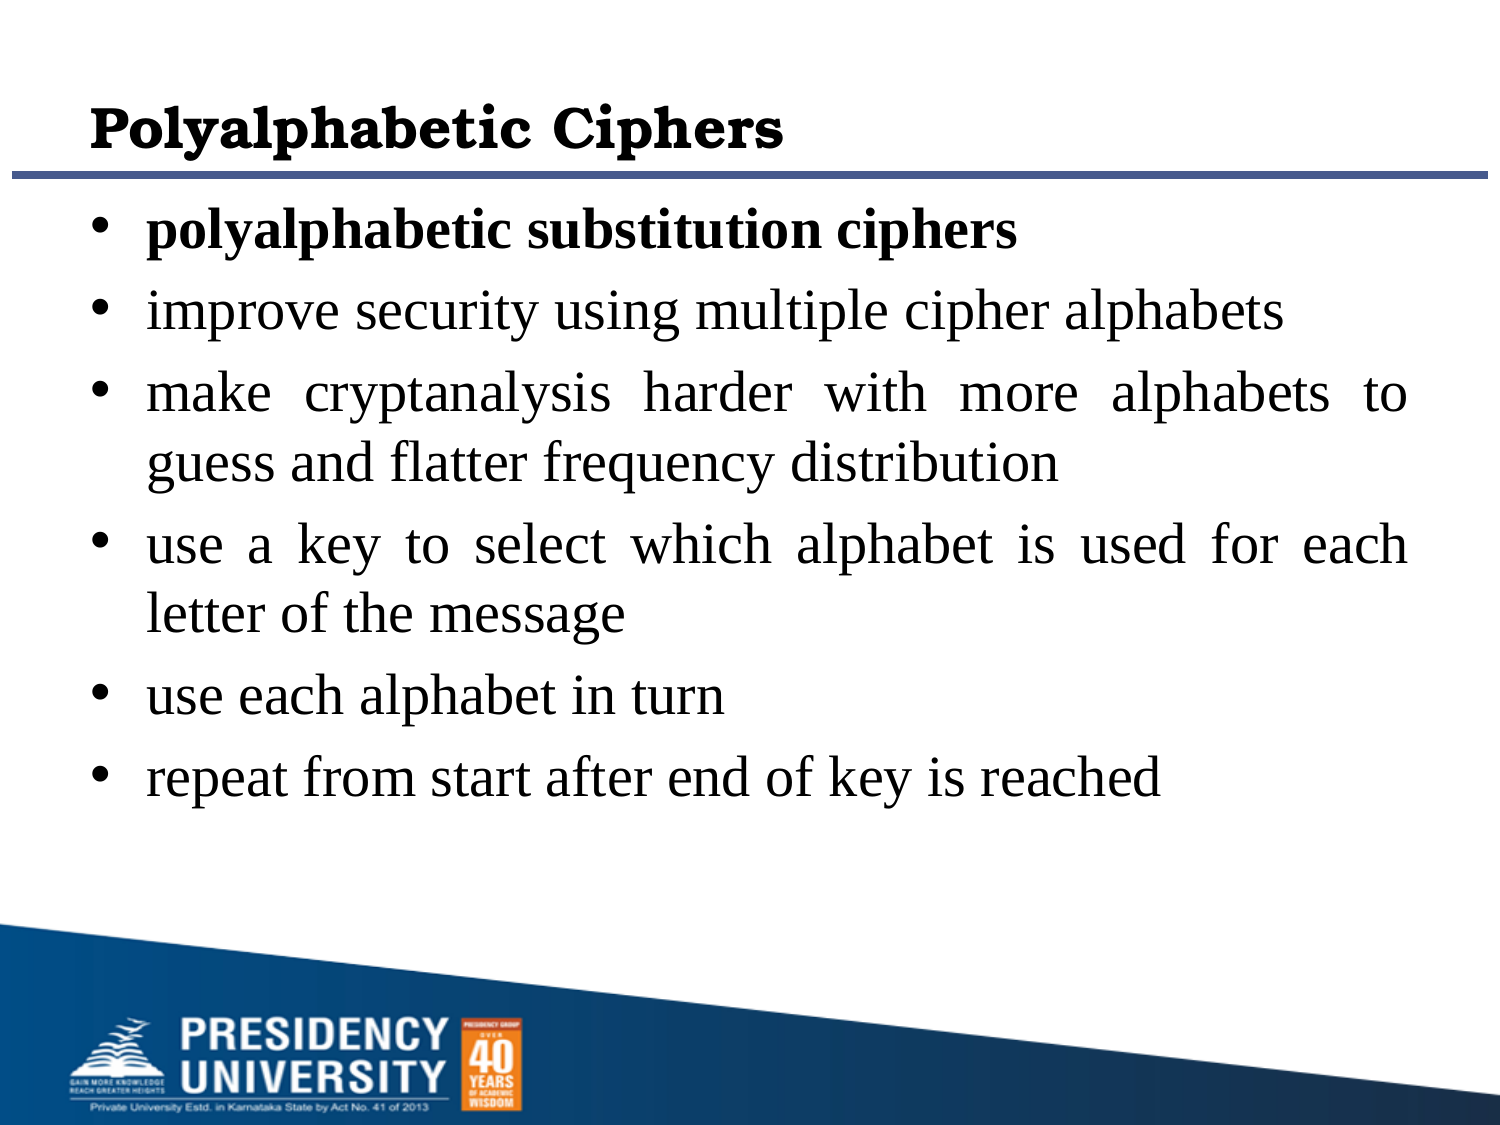

# Polyalphabetic Ciphers
polyalphabetic substitution ciphers
improve security using multiple cipher alphabets
make cryptanalysis harder with more alphabets to guess and flatter frequency distribution
use a key to select which alphabet is used for each letter of the message
use each alphabet in turn
repeat from start after end of key is reached

119